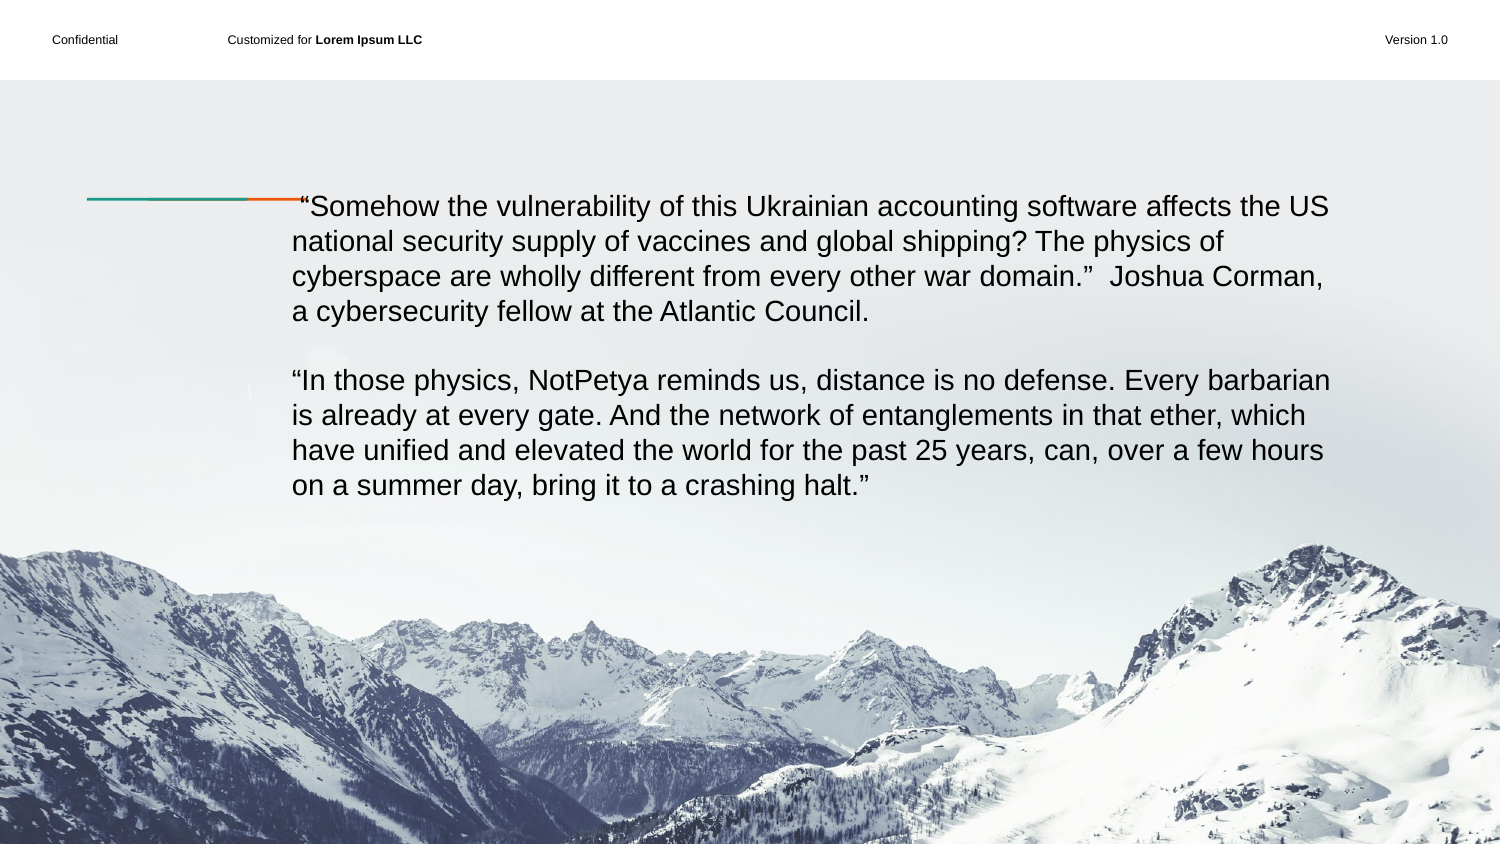

“Somehow the vulnerability of this Ukrainian accounting software affects the US national security supply of vaccines and global shipping? The physics of cyberspace are wholly different from every other war domain.”  Joshua Corman, a cybersecurity fellow at the Atlantic Council.

“In those physics, NotPetya reminds us, distance is no defense. Every barbarian is already at every gate. And the network of entanglements in that ether, which have unified and elevated the world for the past 25 years, can, over a few hours on a summer day, bring it to a crashing halt.”